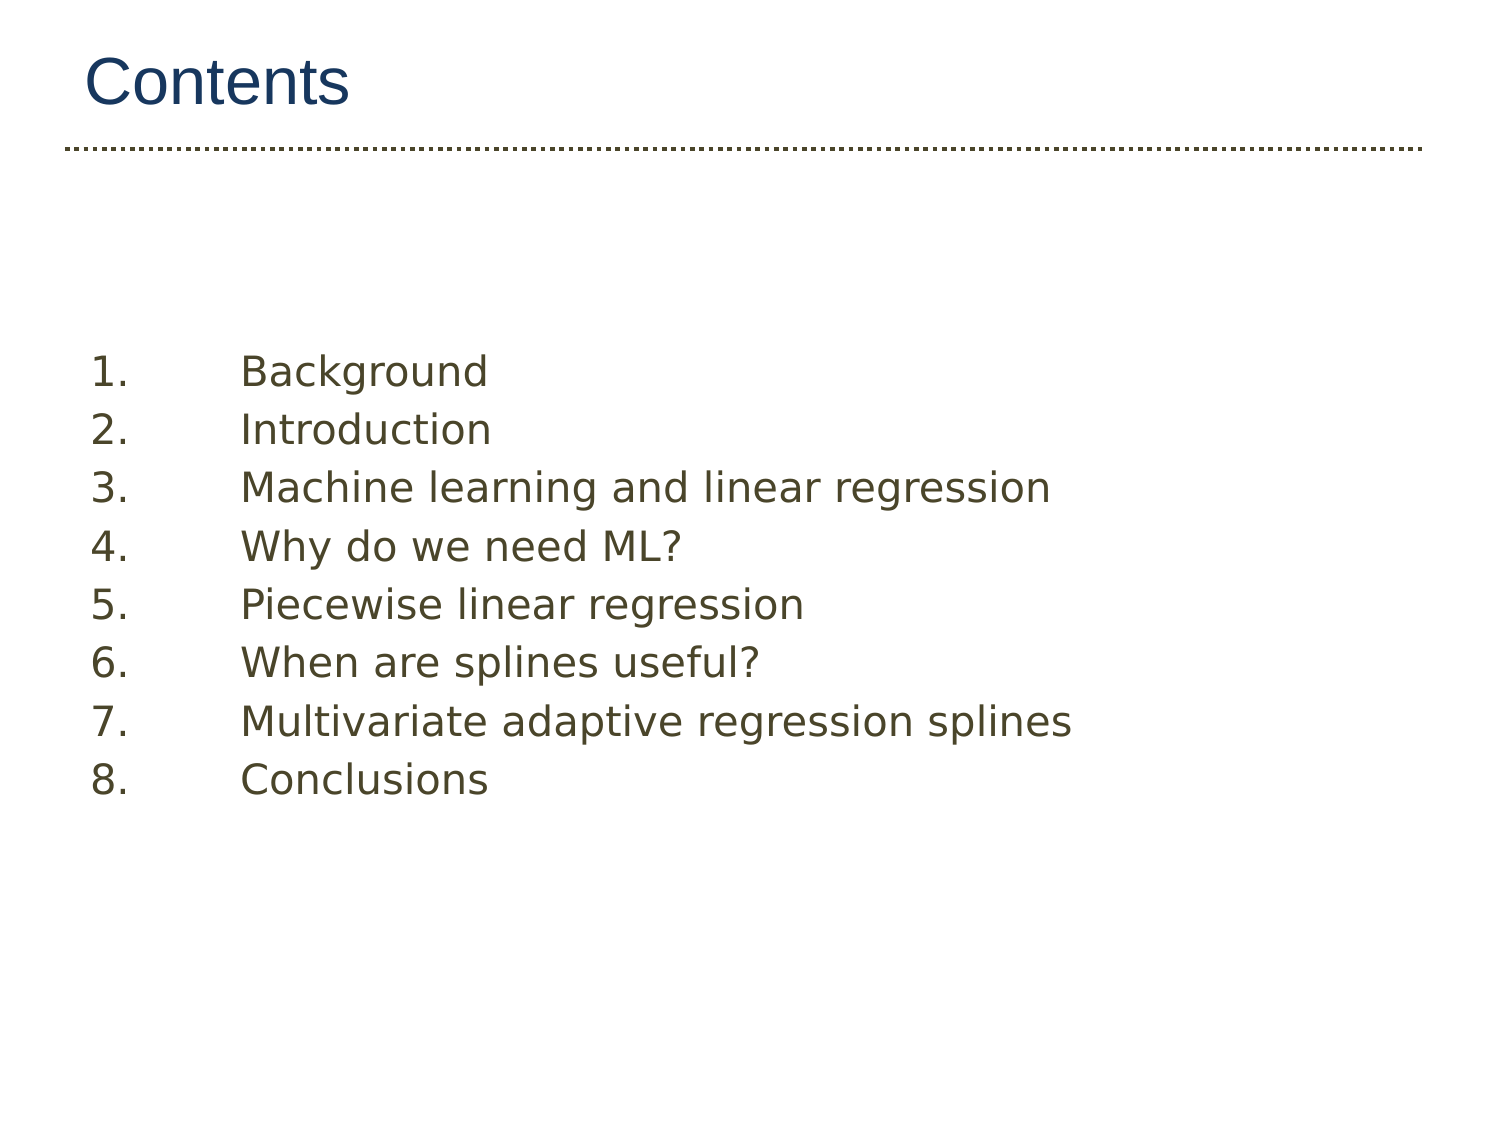

Contents

1.	Background
2.	Introduction
3.	Machine learning and linear regression
4.	Why do we need ML?
5.	Piecewise linear regression
6.	When are splines useful?
7.	Multivariate adaptive regression splines
8.	Conclusions